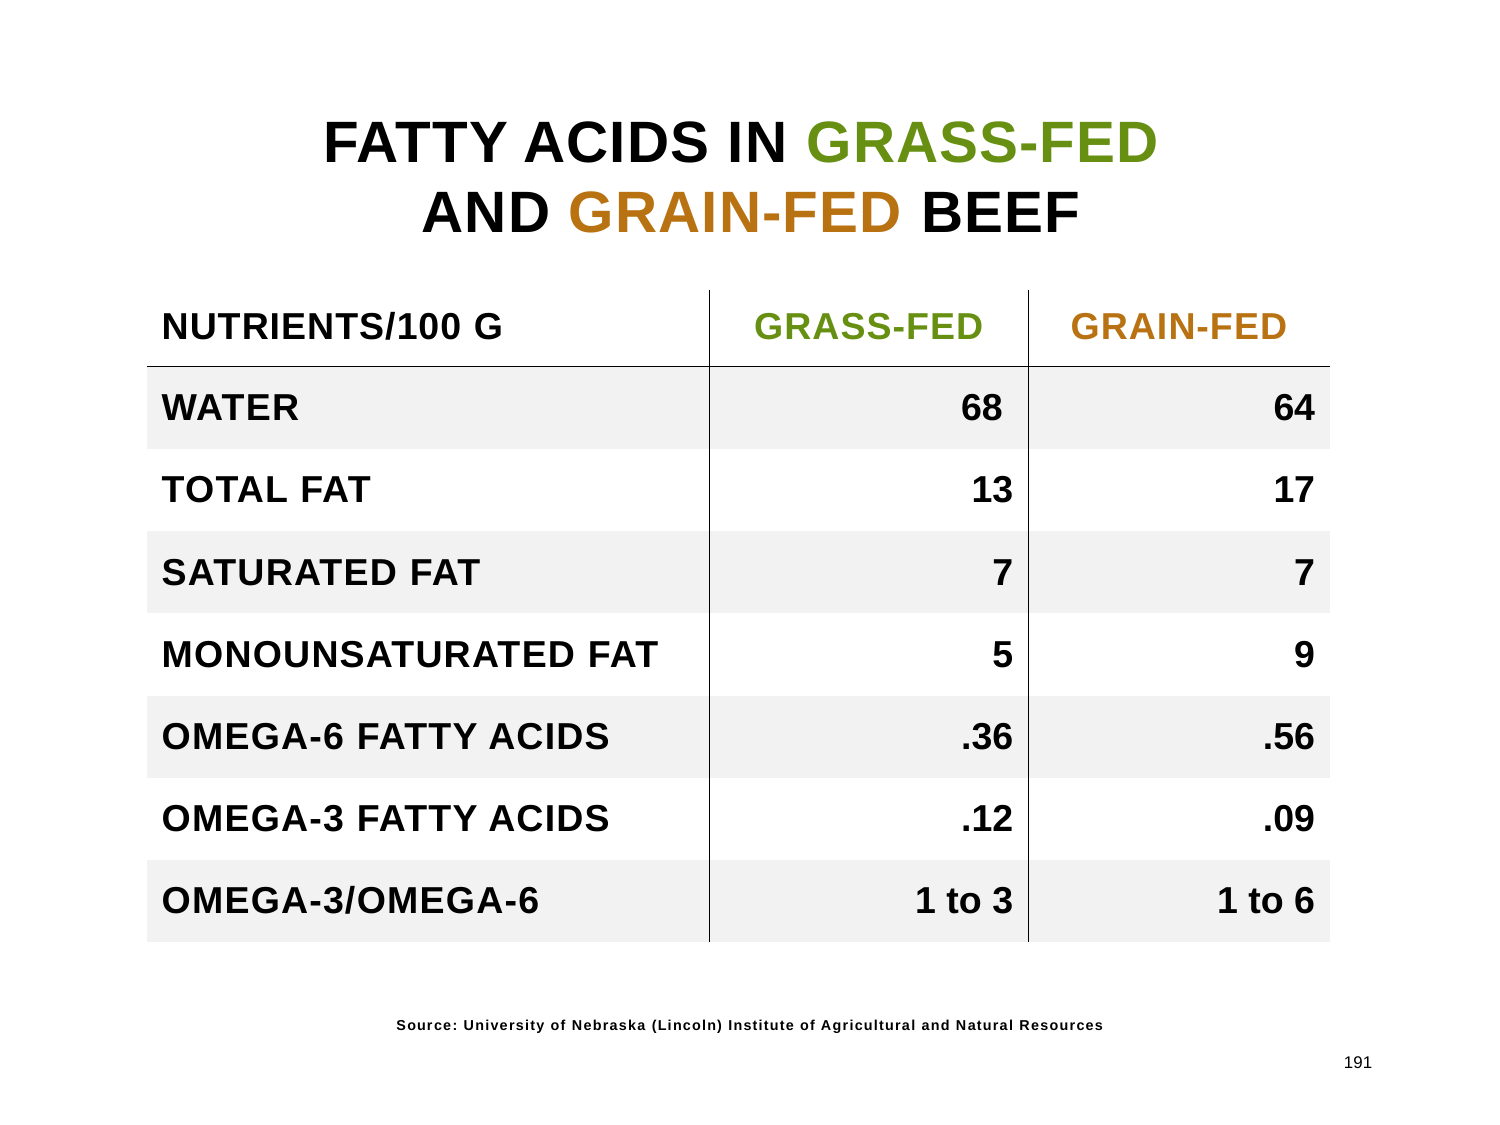

FATTY ACIDS IN GRASS-FED
AND GRAIN-FED BEEF
| NUTRIENTS/100 G | GRASS-FED | GRAIN-FED |
| --- | --- | --- |
| WATER | 68 | 64 |
| TOTAL FAT | 13 | 17 |
| SATURATED FAT | 7 | 7 |
| MONOUNSATURATED FAT | 5 | 9 |
| OMEGA-6 FATTY ACIDS | .36 | .56 |
| OMEGA-3 FATTY ACIDS | .12 | .09 |
| OMEGA-3/OMEGA-6 | 1 to 3 | 1 to 6 |
Source: University of Nebraska (Lincoln) Institute of Agricultural and Natural Resources
191